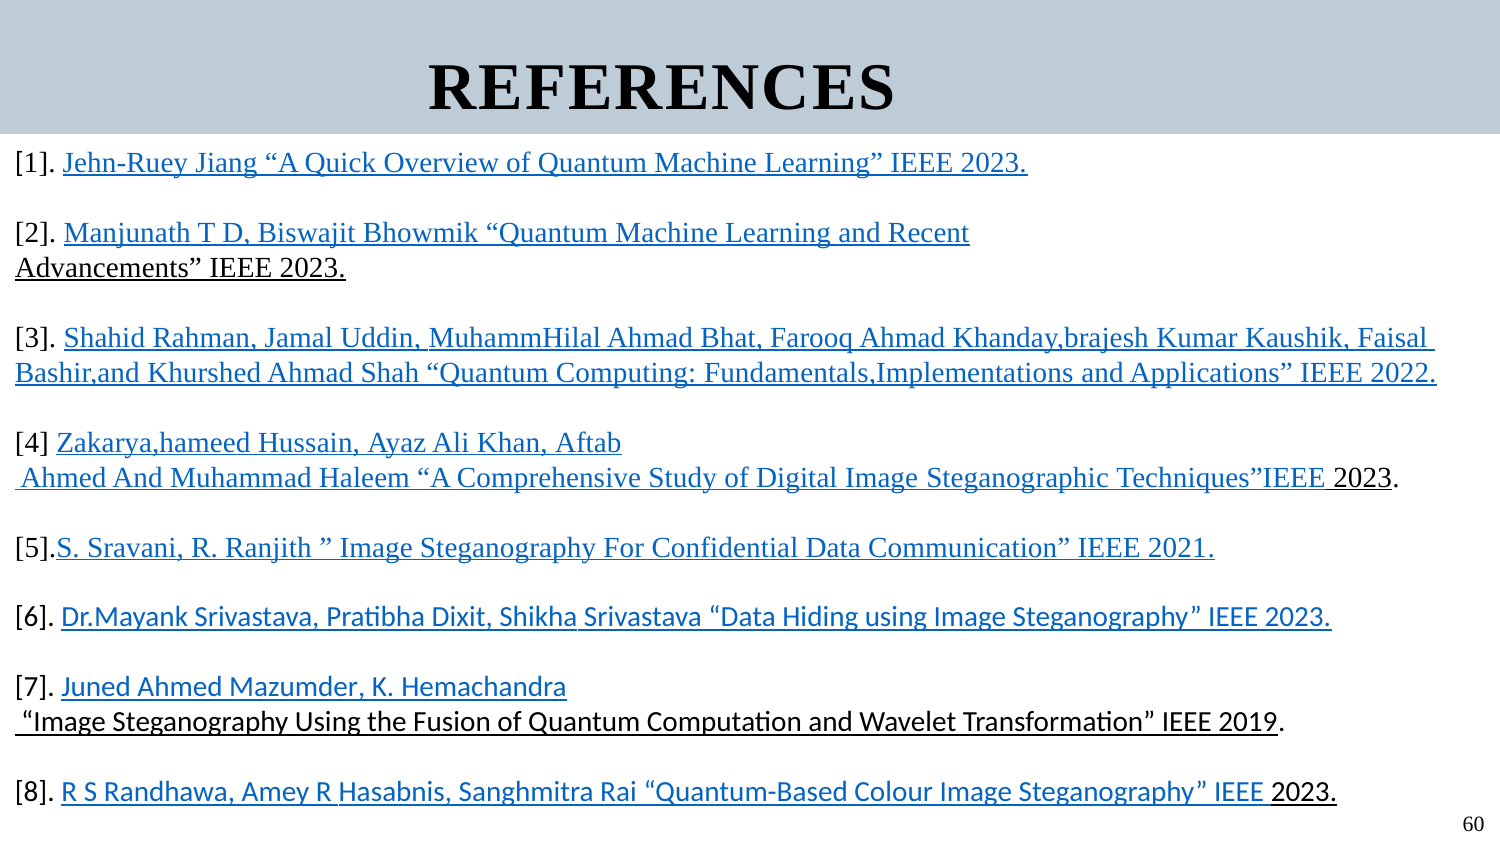

REFERENCES
[1]. Jehn-Ruey Jiang “A Quick Overview of Quantum Machine Learning” IEEE 2023.

[2]. Manjunath T D, Biswajit Bhowmik “Quantum Machine Learning and Recent
Advancements” IEEE 2023.

[3]. Shahid Rahman, Jamal Uddin, MuhammHilal Ahmad Bhat, Farooq Ahmad Khanday,brajesh Kumar Kaushik, Faisal Bashir,and Khurshed Ahmad Shah “Quantum Computing: Fundamentals,Implementations and Applications” IEEE 2022.

[4] Zakarya,hameed Hussain, Ayaz Ali Khan, Aftab Ahmed And Muhammad Haleem “A Comprehensive Study of Digital Image Steganographic Techniques”IEEE 2023.

[5].S. Sravani, R. Ranjith ” Image Steganography For Confidential Data Communication” IEEE 2021.

[6]. Dr.Mayank Srivastava, Pratibha Dixit, Shikha Srivastava “Data Hiding using Image Steganography” IEEE 2023.

[7]. Juned Ahmed Mazumder, K. Hemachandra “Image Steganography Using the Fusion of Quantum Computation and Wavelet Transformation” IEEE 2019.

[8]. R S Randhawa, Amey R Hasabnis, Sanghmitra Rai “Quantum-Based Colour Image Steganography” IEEE 2023.

60